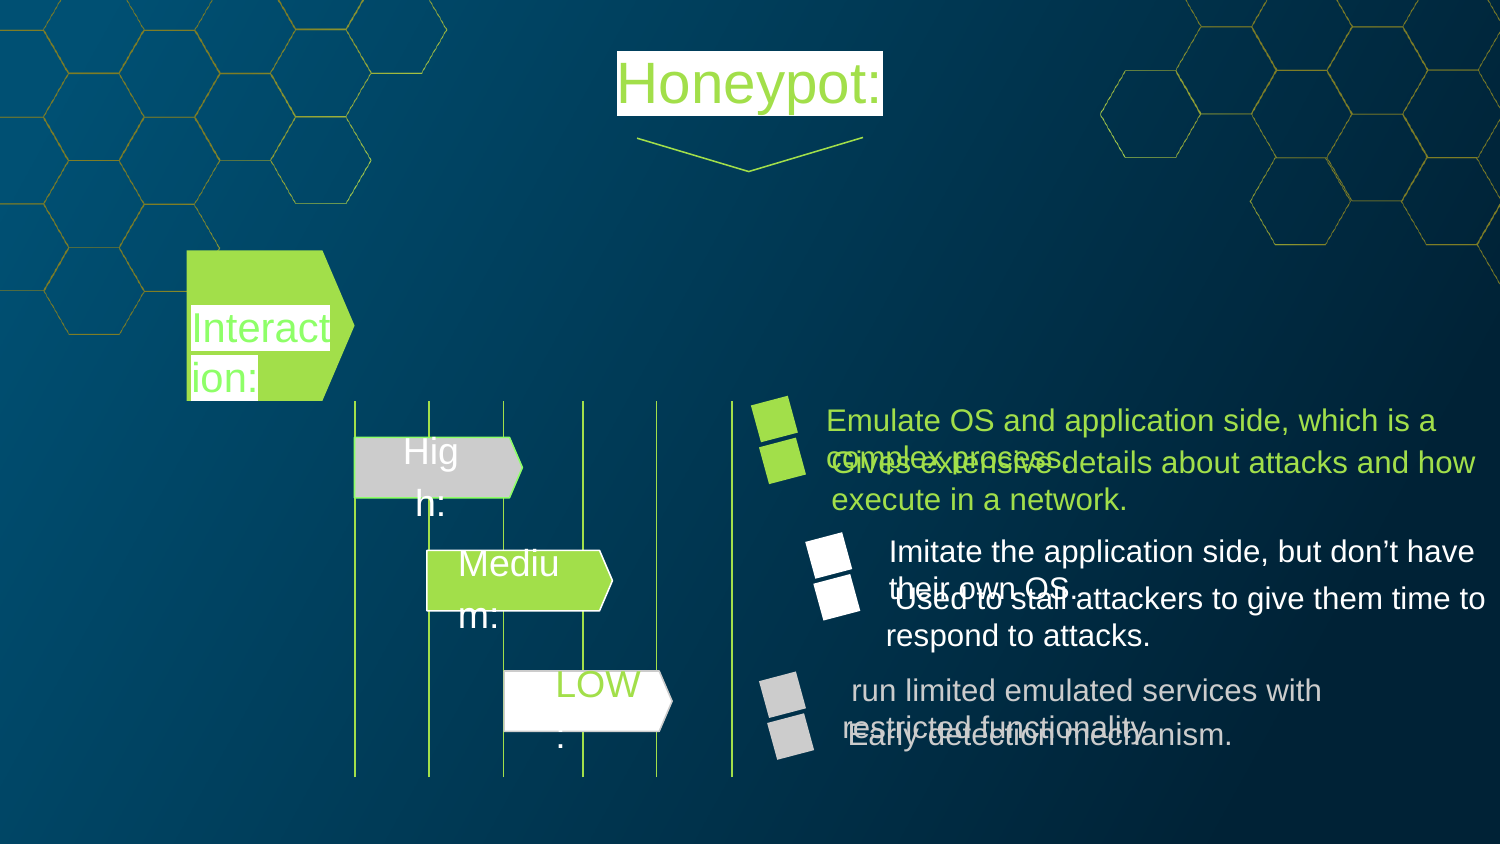

# Honeypot:

Interaction:
Emulate OS and application side, which is a complex process.

Gives extensive details about attacks and how execute in a network.

High:
Imitate the application side, but don’t have their own OS.

Medium:

 Used to stall attackers to give them time to respond to attacks.

 run limited emulated services with restricted functionality
LOW:

Early detection mechanism.